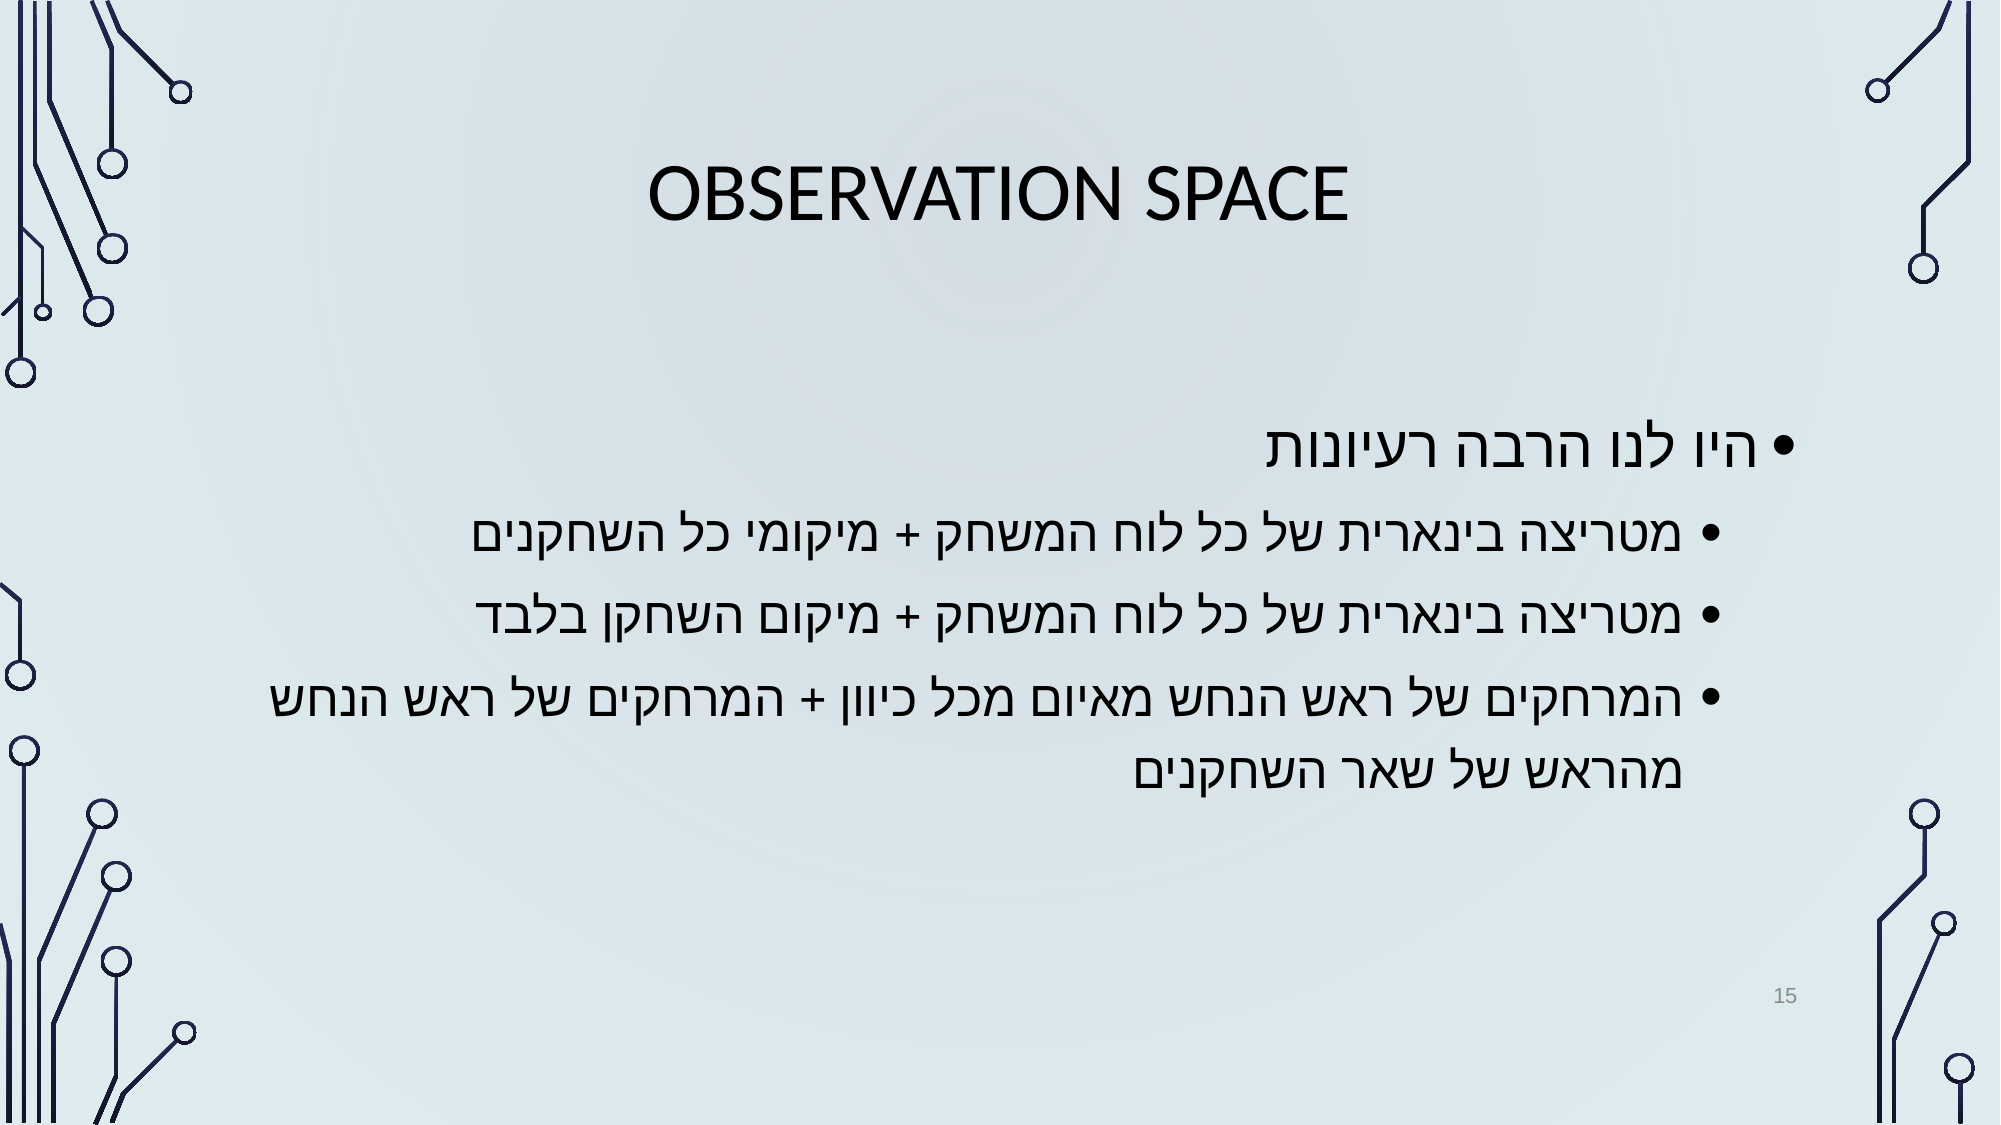

# Observation space
היו לנו הרבה רעיונות
מטריצה בינארית של כל לוח המשחק + מיקומי כל השחקנים
מטריצה בינארית של כל לוח המשחק + מיקום השחקן בלבד
המרחקים של ראש הנחש מאיום מכל כיוון + המרחקים של ראש הנחש מהראש של שאר השחקנים

15